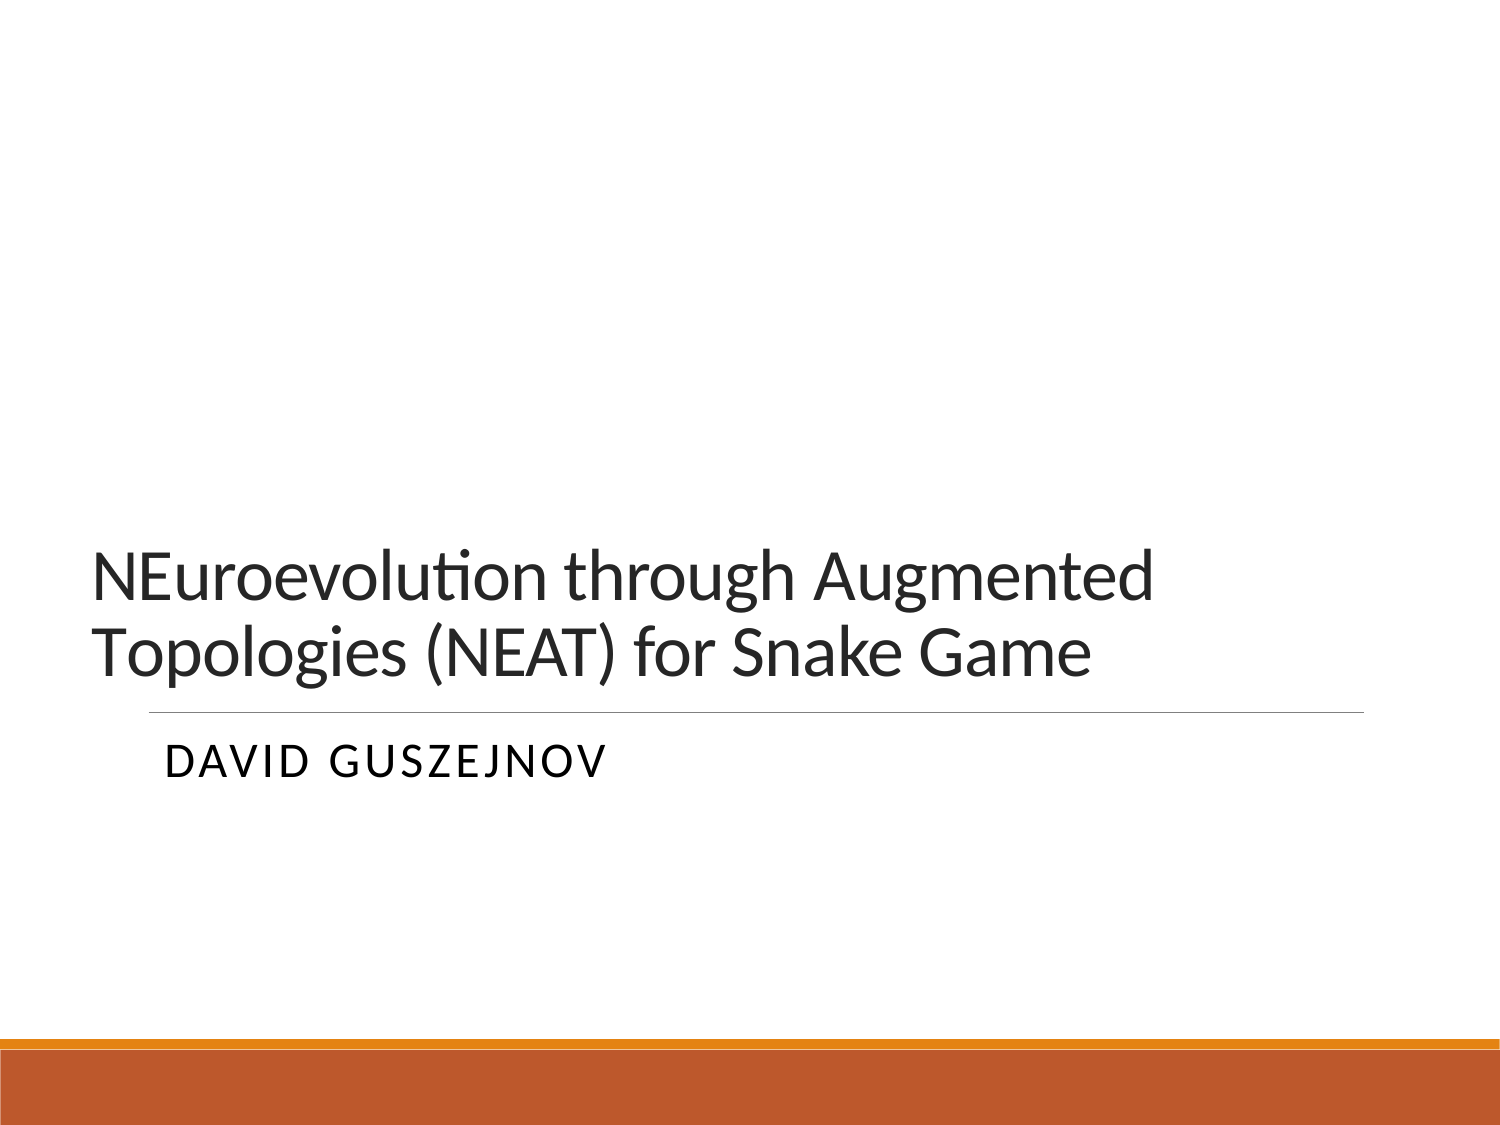

# NEuroevolution through Augmented Topologies (NEAT) for Snake Game
David Guszejnov